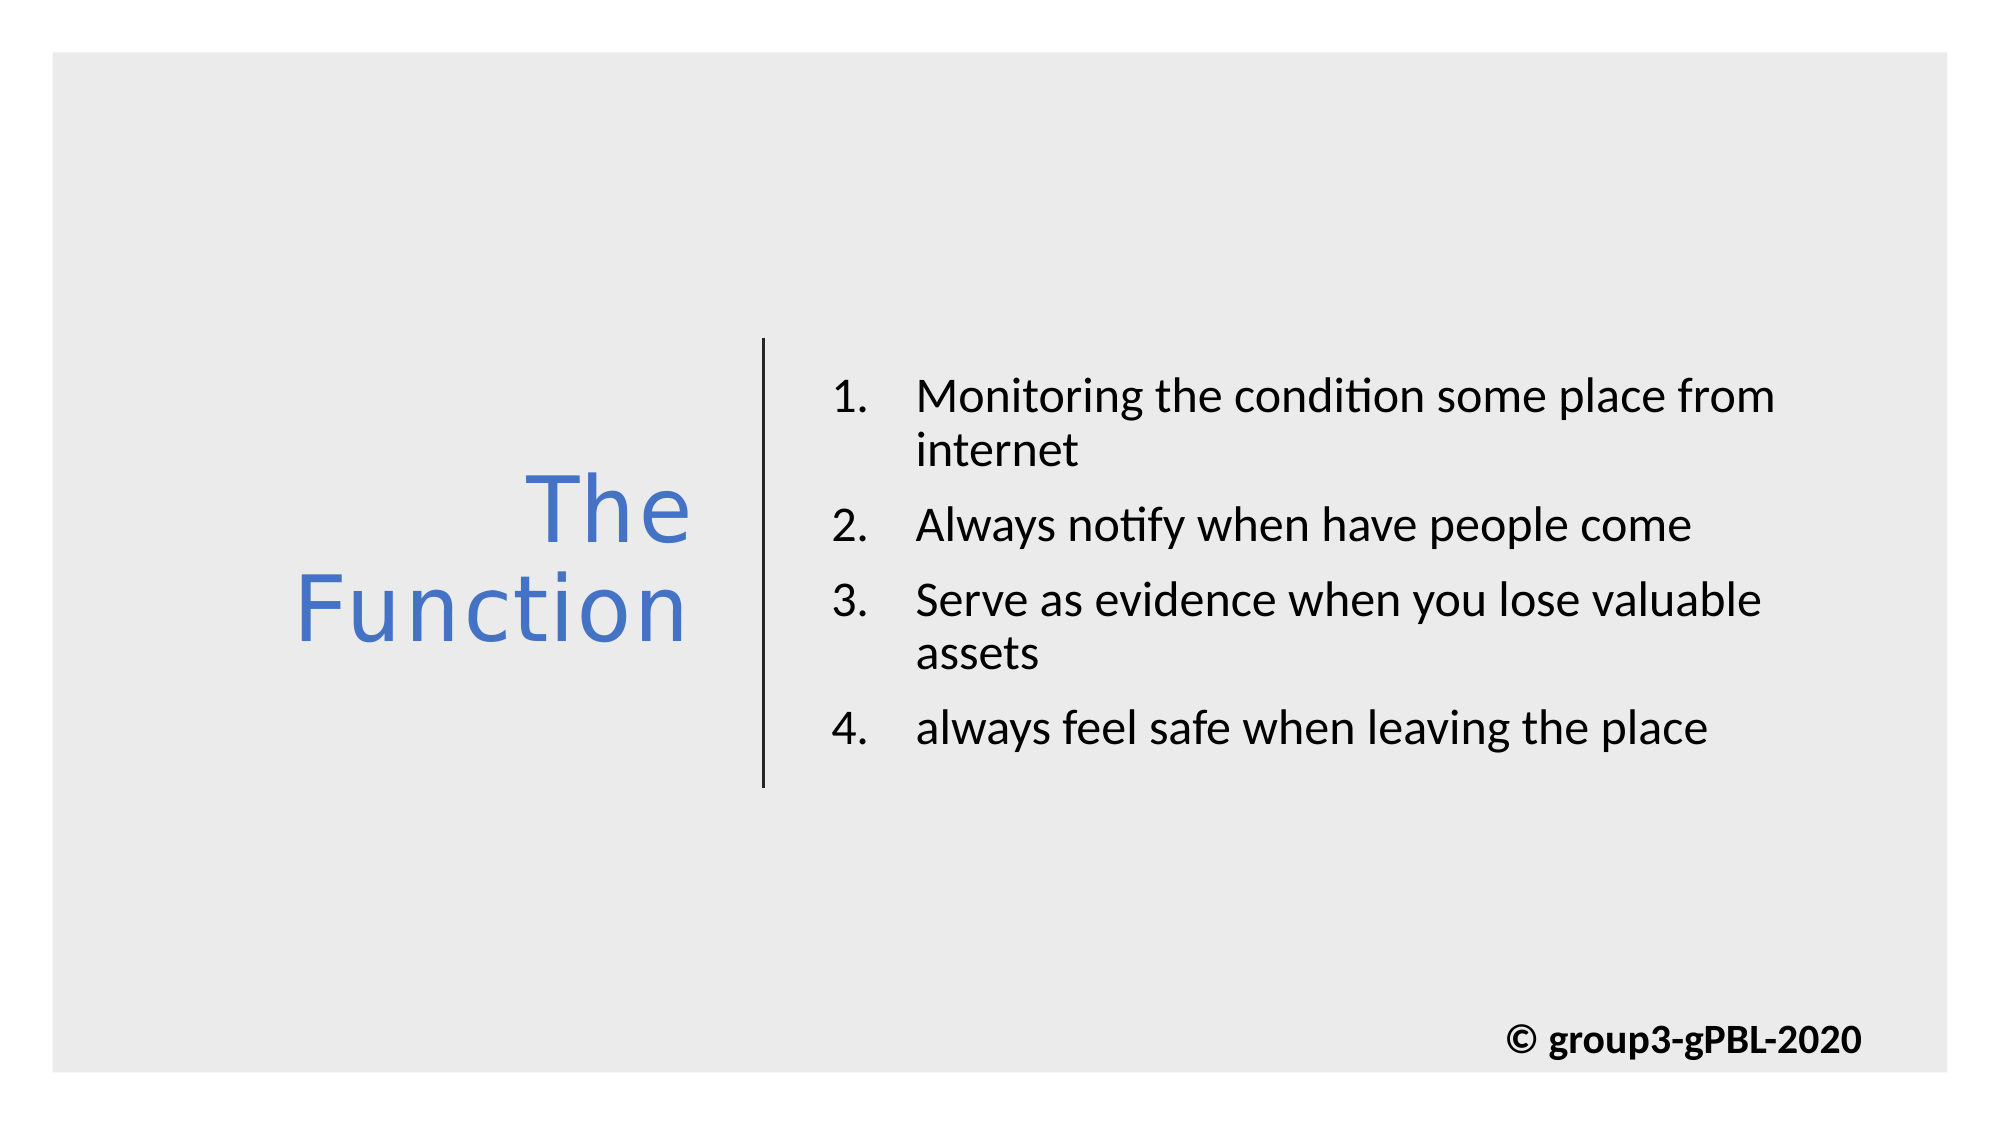

# The Function
Monitoring the condition some place from internet
Always notify when have people come
Serve as evidence when you lose valuable assets
always feel safe when leaving the place
© group3-gPBL-2020